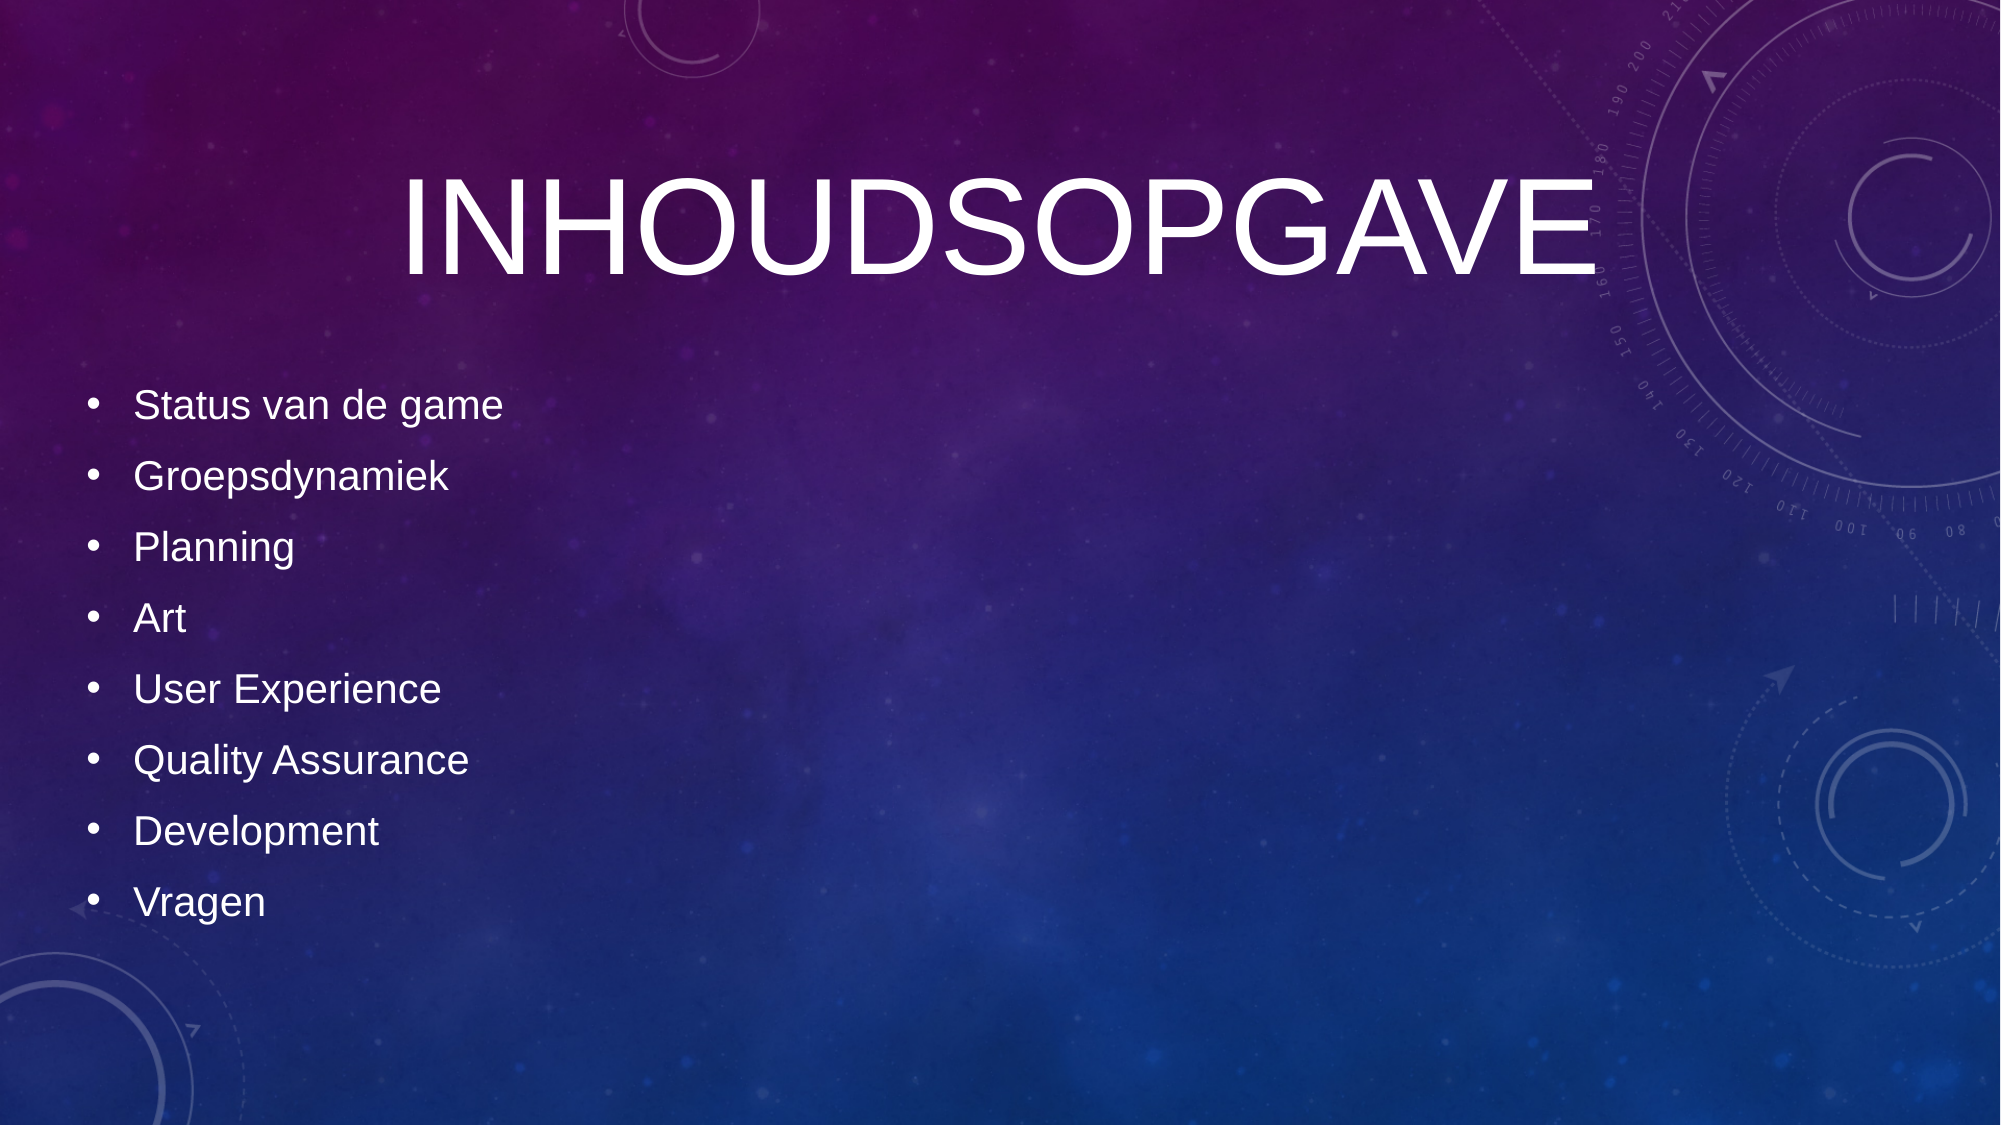

# Inhoudsopgave

Status van de game
Groepsdynamiek
Planning
Art
User Experience
Quality Assurance
Development
Vragen